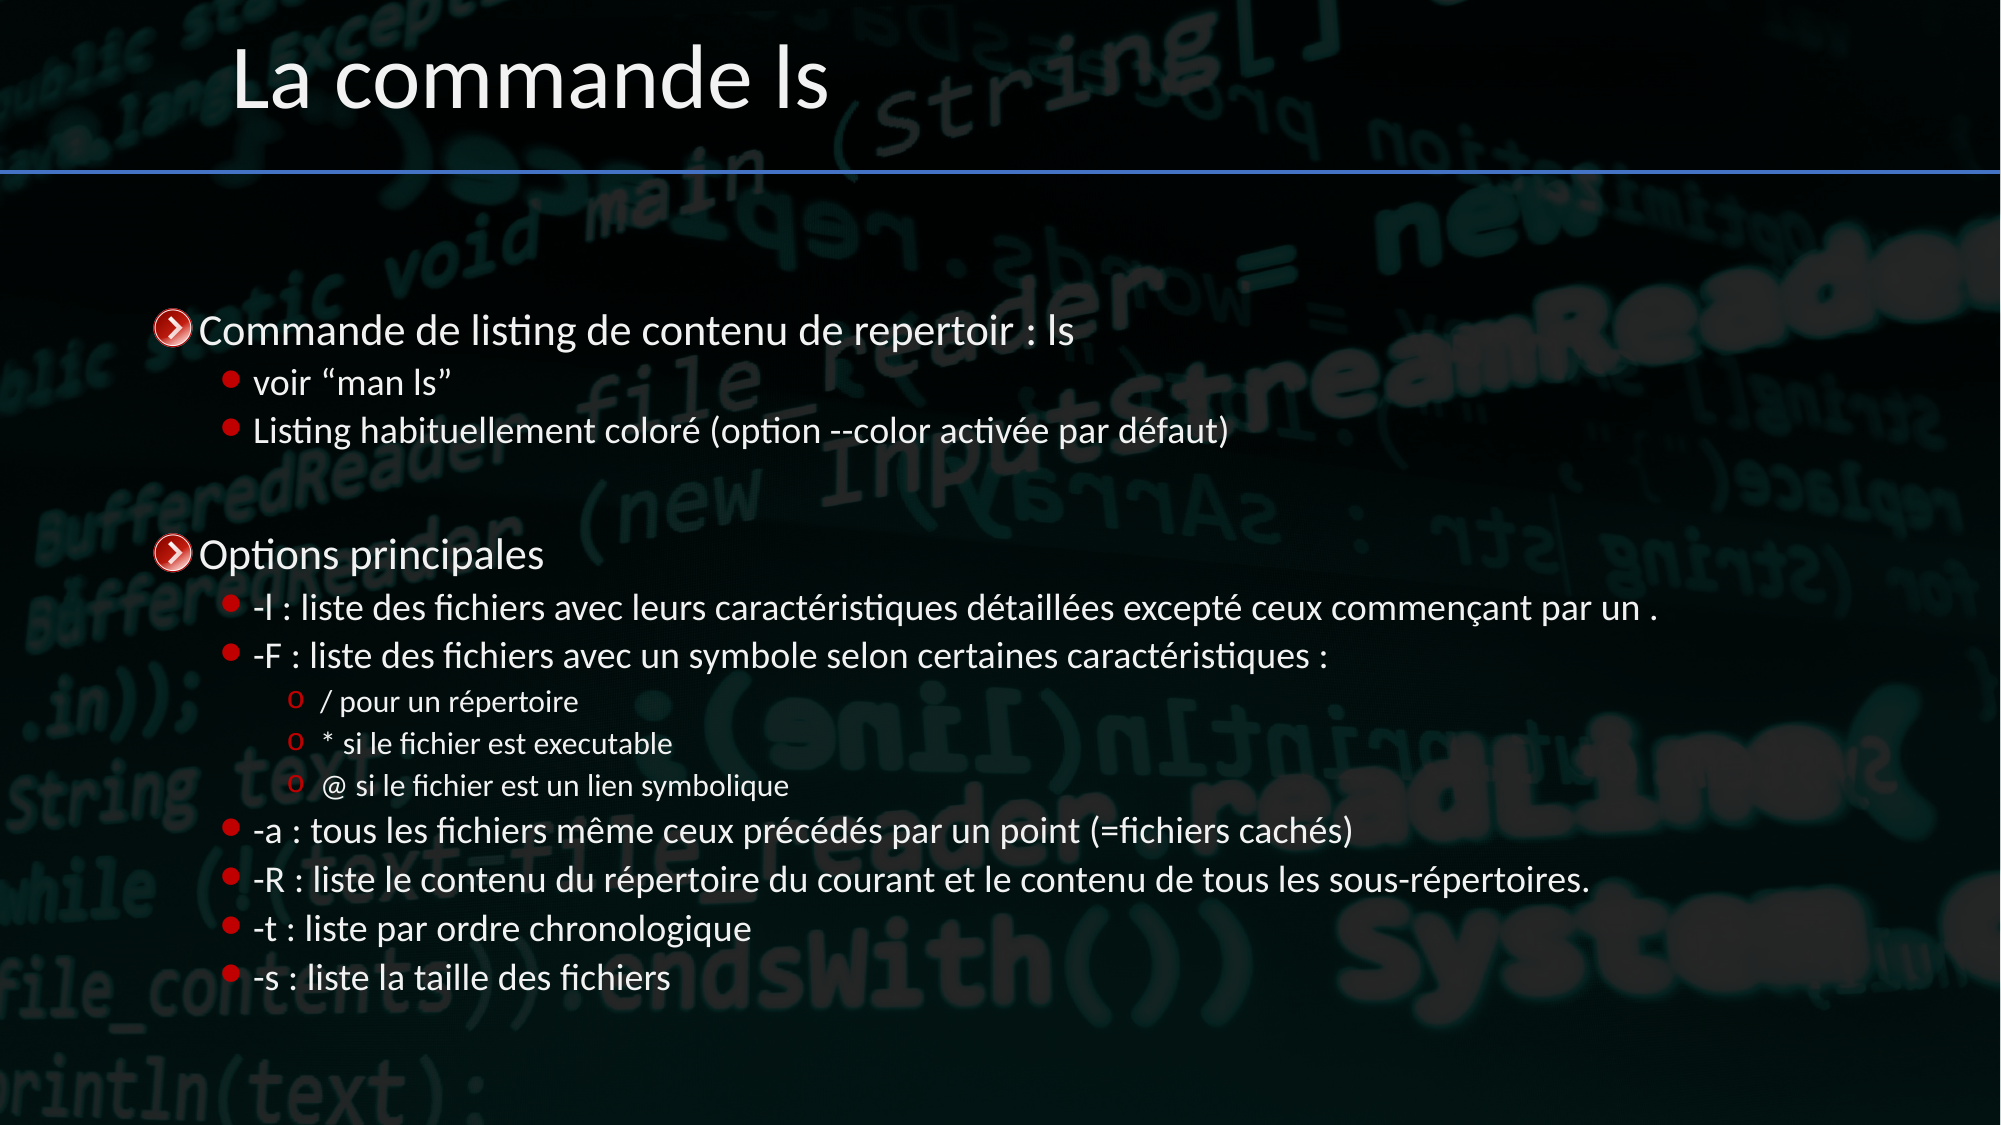

# La commande ls
Commande de listing de contenu de repertoir : ls
voir “man ls”
Listing habituellement coloré (option --color activée par défaut)

Options principales
-l : liste des fichiers avec leurs caractéristiques détaillées excepté ceux commençant par un .
-F : liste des fichiers avec un symbole selon certaines caractéristiques :
/ pour un répertoire
* si le fichier est executable
@ si le fichier est un lien symbolique
-a : tous les fichiers même ceux précédés par un point (=fichiers cachés)
-R : liste le contenu du répertoire du courant et le contenu de tous les sous-répertoires.
-t : liste par ordre chronologique
-s : liste la taille des fichiers